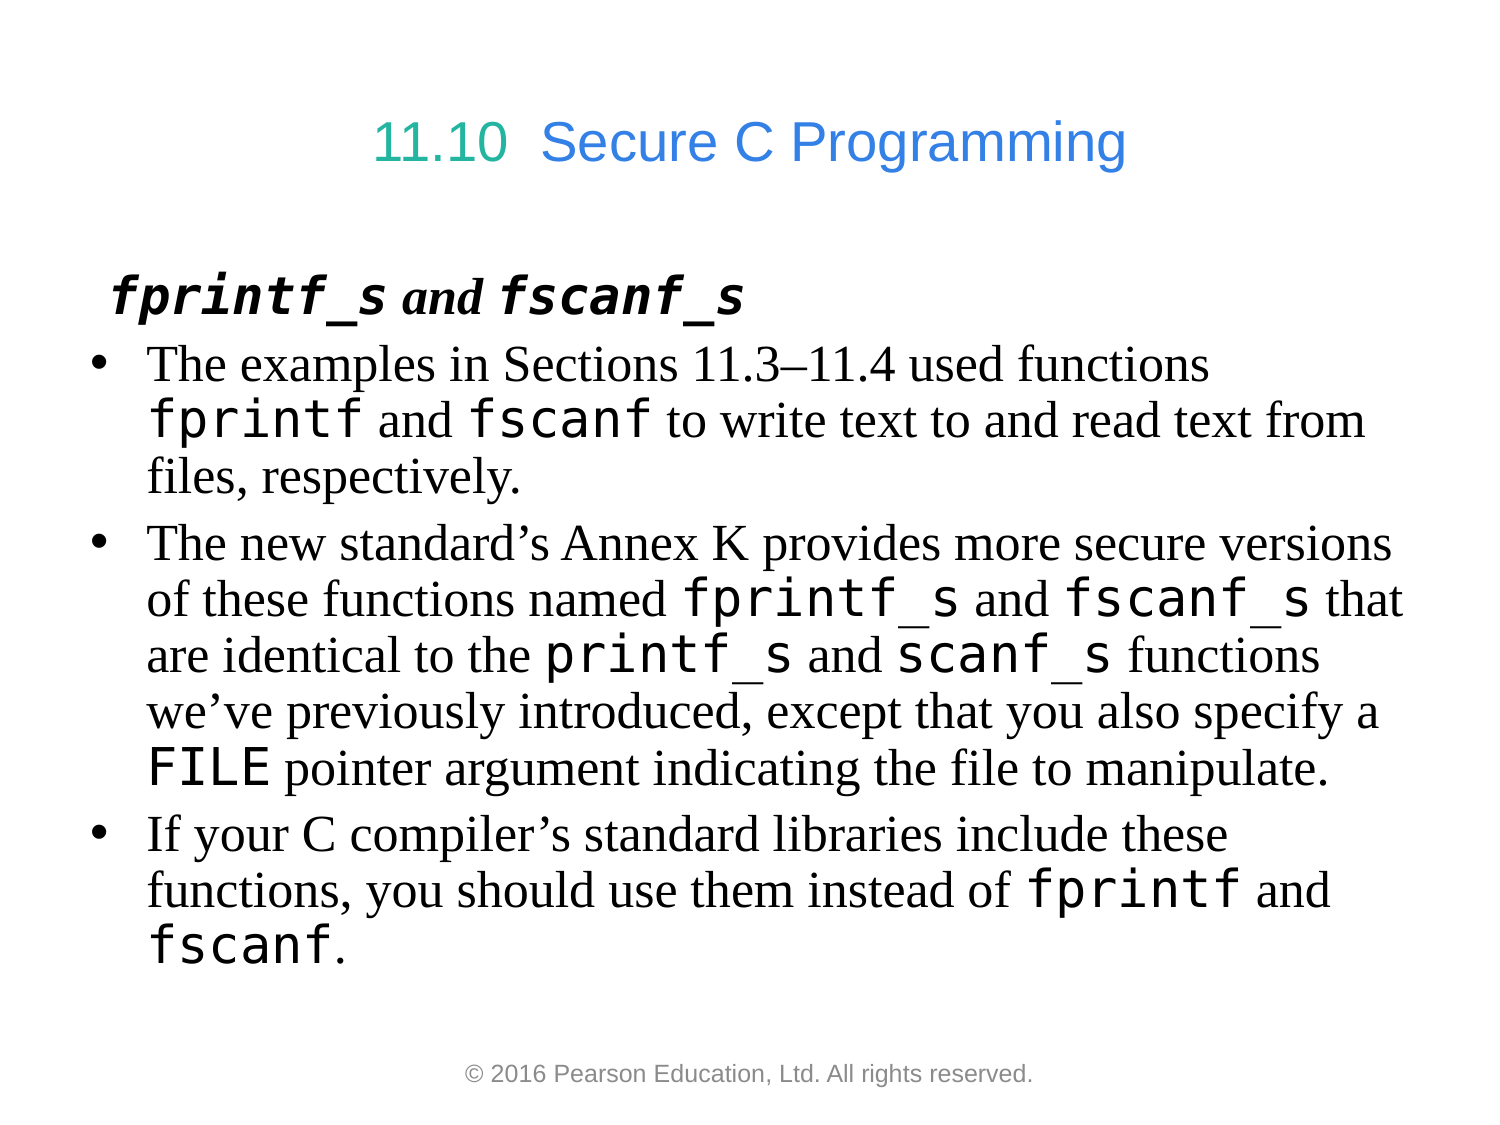

# 11.10  Secure C Programming
fprintf_s and fscanf_s
The examples in Sections 11.3–11.4 used functions fprintf and fscanf to write text to and read text from files, respectively.
The new standard’s Annex K provides more secure versions of these functions named fprintf_s and fscanf_s that are identical to the printf_s and scanf_s functions we’ve previously introduced, except that you also specify a FILE pointer argument indicating the file to manipulate.
If your C compiler’s standard libraries include these functions, you should use them instead of fprintf and fscanf.
© 2016 Pearson Education, Ltd. All rights reserved.